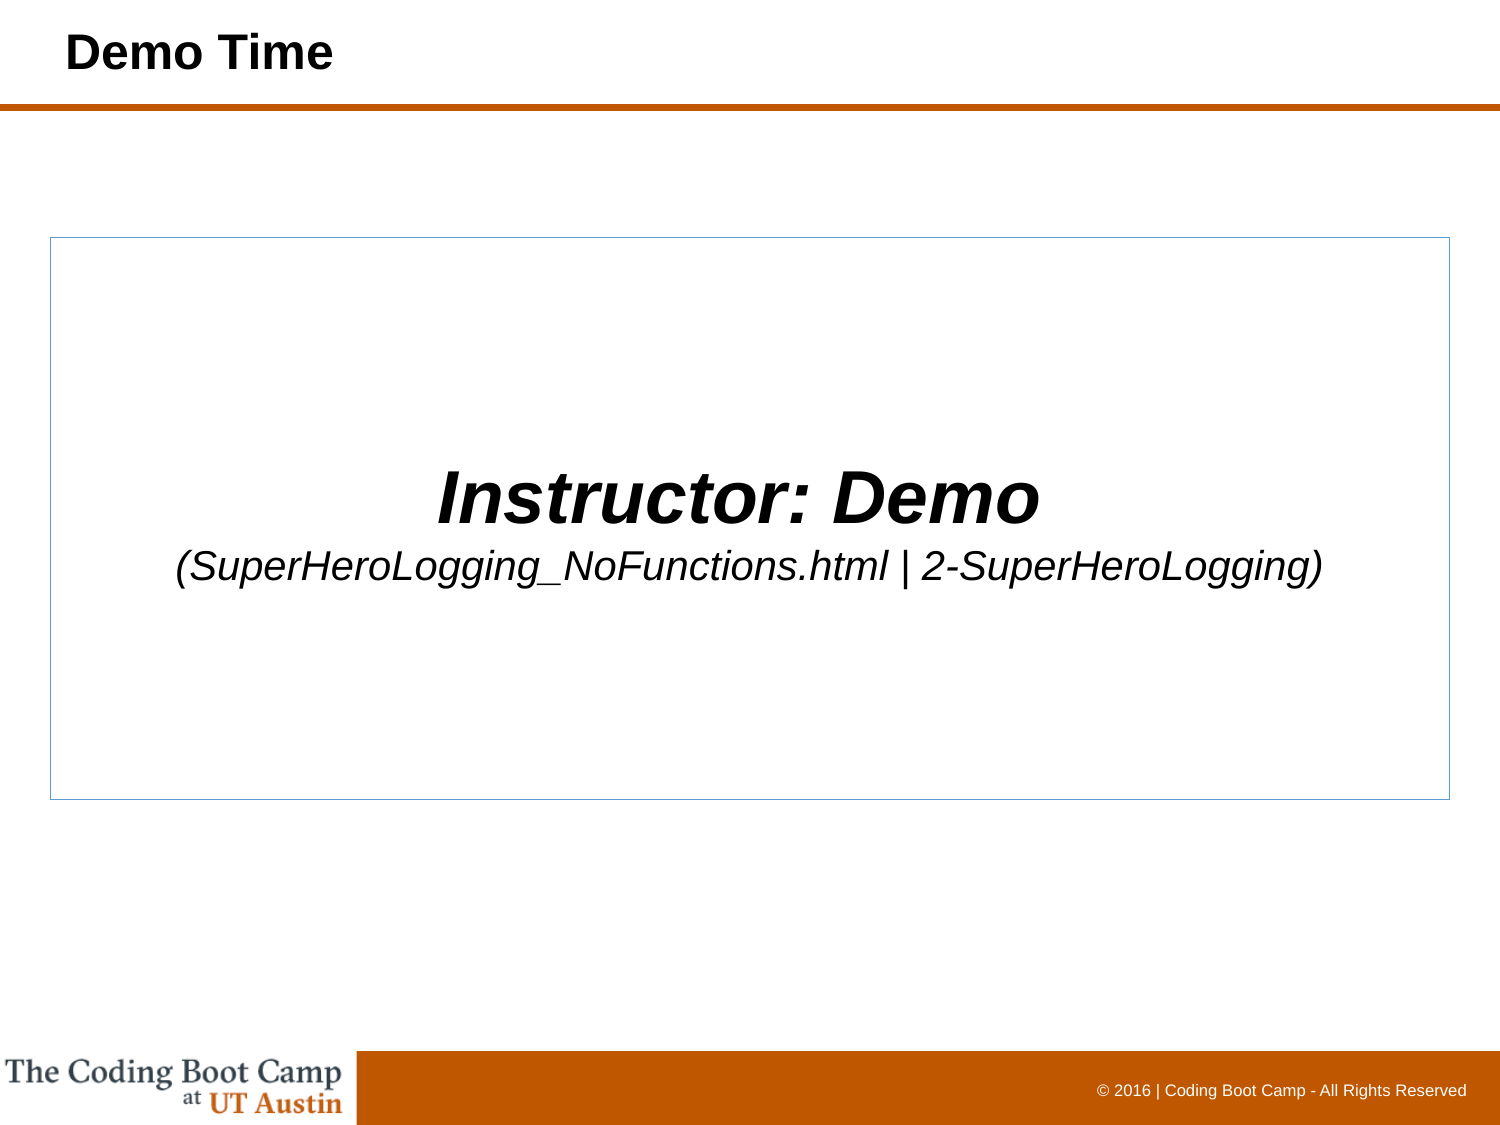

# Demo Time
Instructor: Demo
(SuperHeroLogging_NoFunctions.html | 2-SuperHeroLogging)